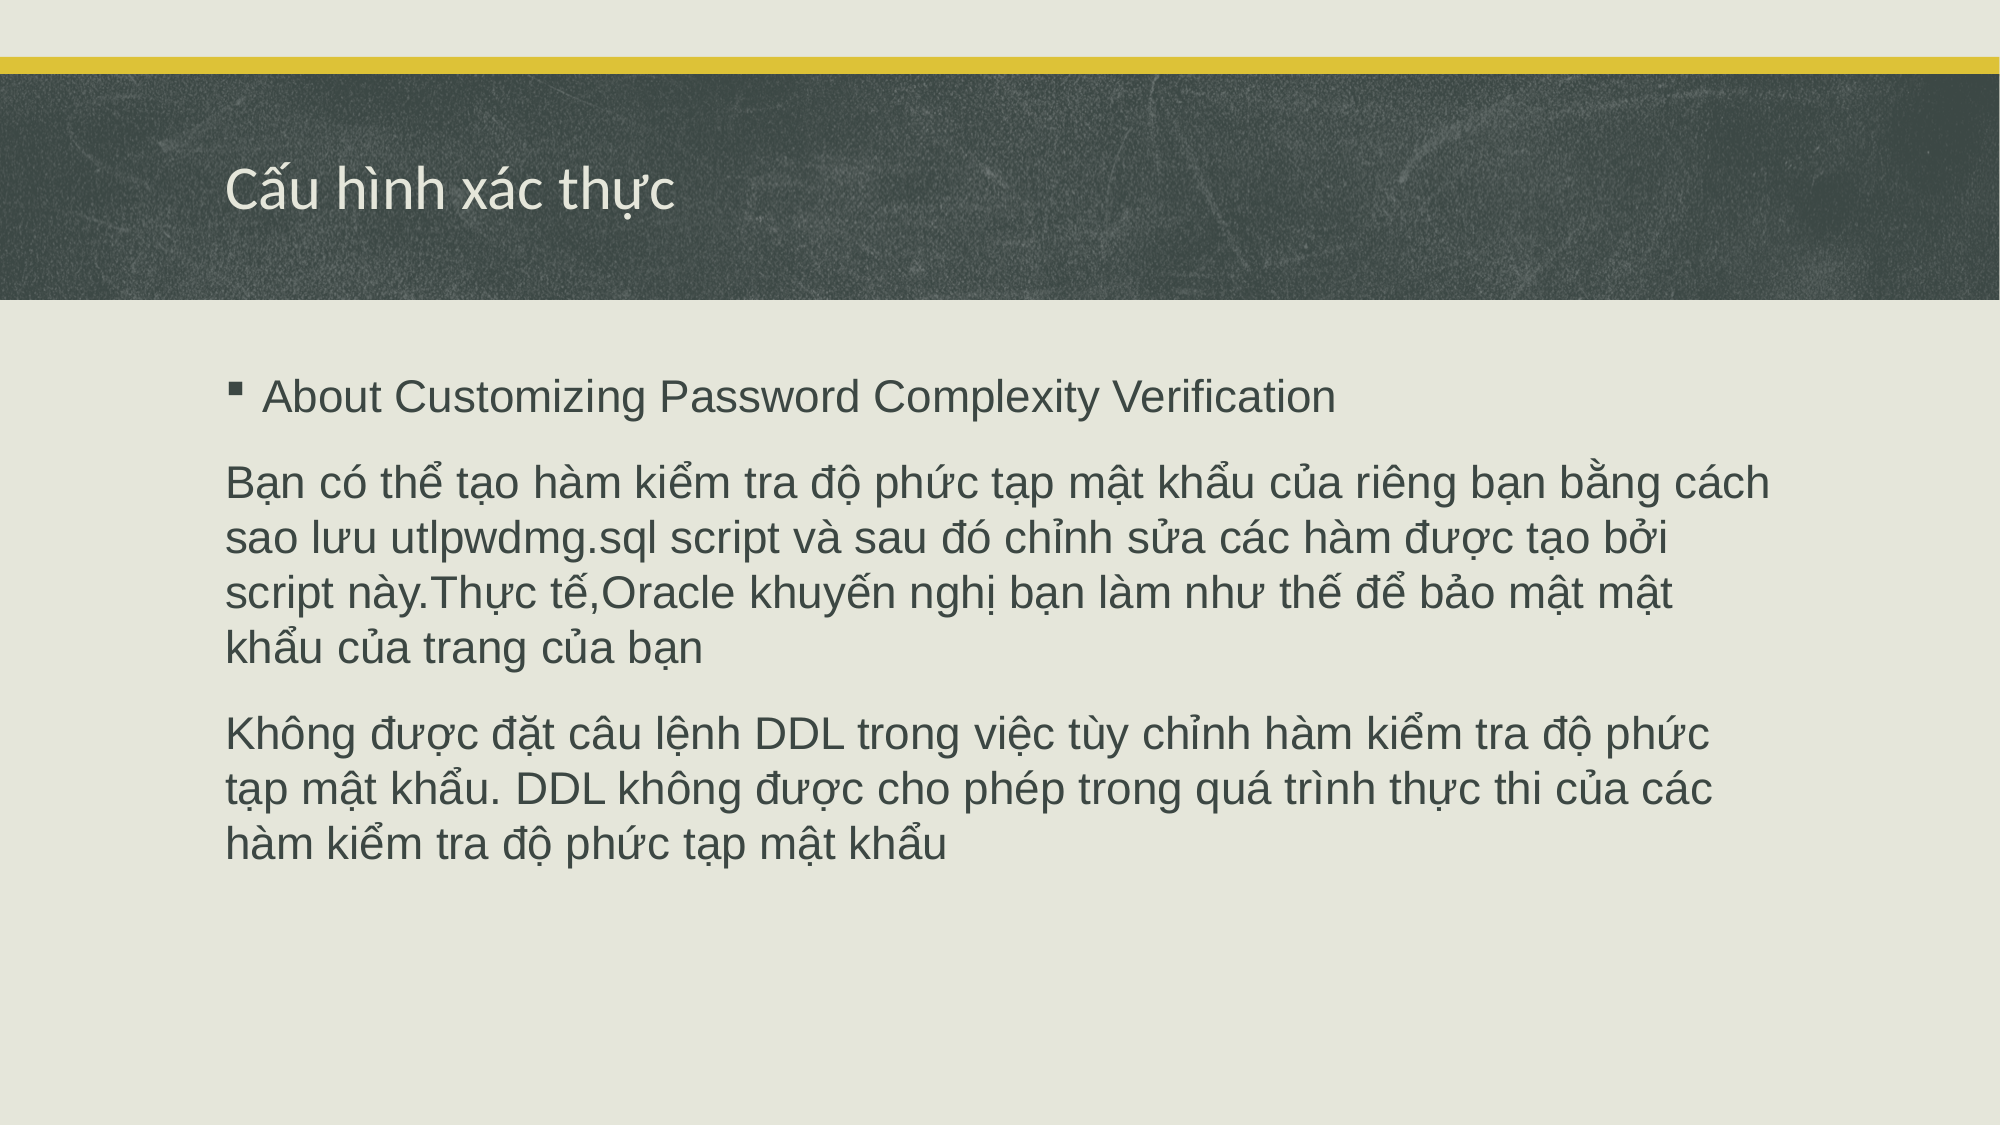

# Cấu hình xác thực
About Customizing Password Complexity Verification
Bạn có thể tạo hàm kiểm tra độ phức tạp mật khẩu của riêng bạn bằng cách sao lưu utlpwdmg.sql script và sau đó chỉnh sửa các hàm được tạo bởi script này.Thực tế,Oracle khuyến nghị bạn làm như thế để bảo mật mật khẩu của trang của bạn
Không được đặt câu lệnh DDL trong việc tùy chỉnh hàm kiểm tra độ phức tạp mật khẩu. DDL không được cho phép trong quá trình thực thi của các hàm kiểm tra độ phức tạp mật khẩu